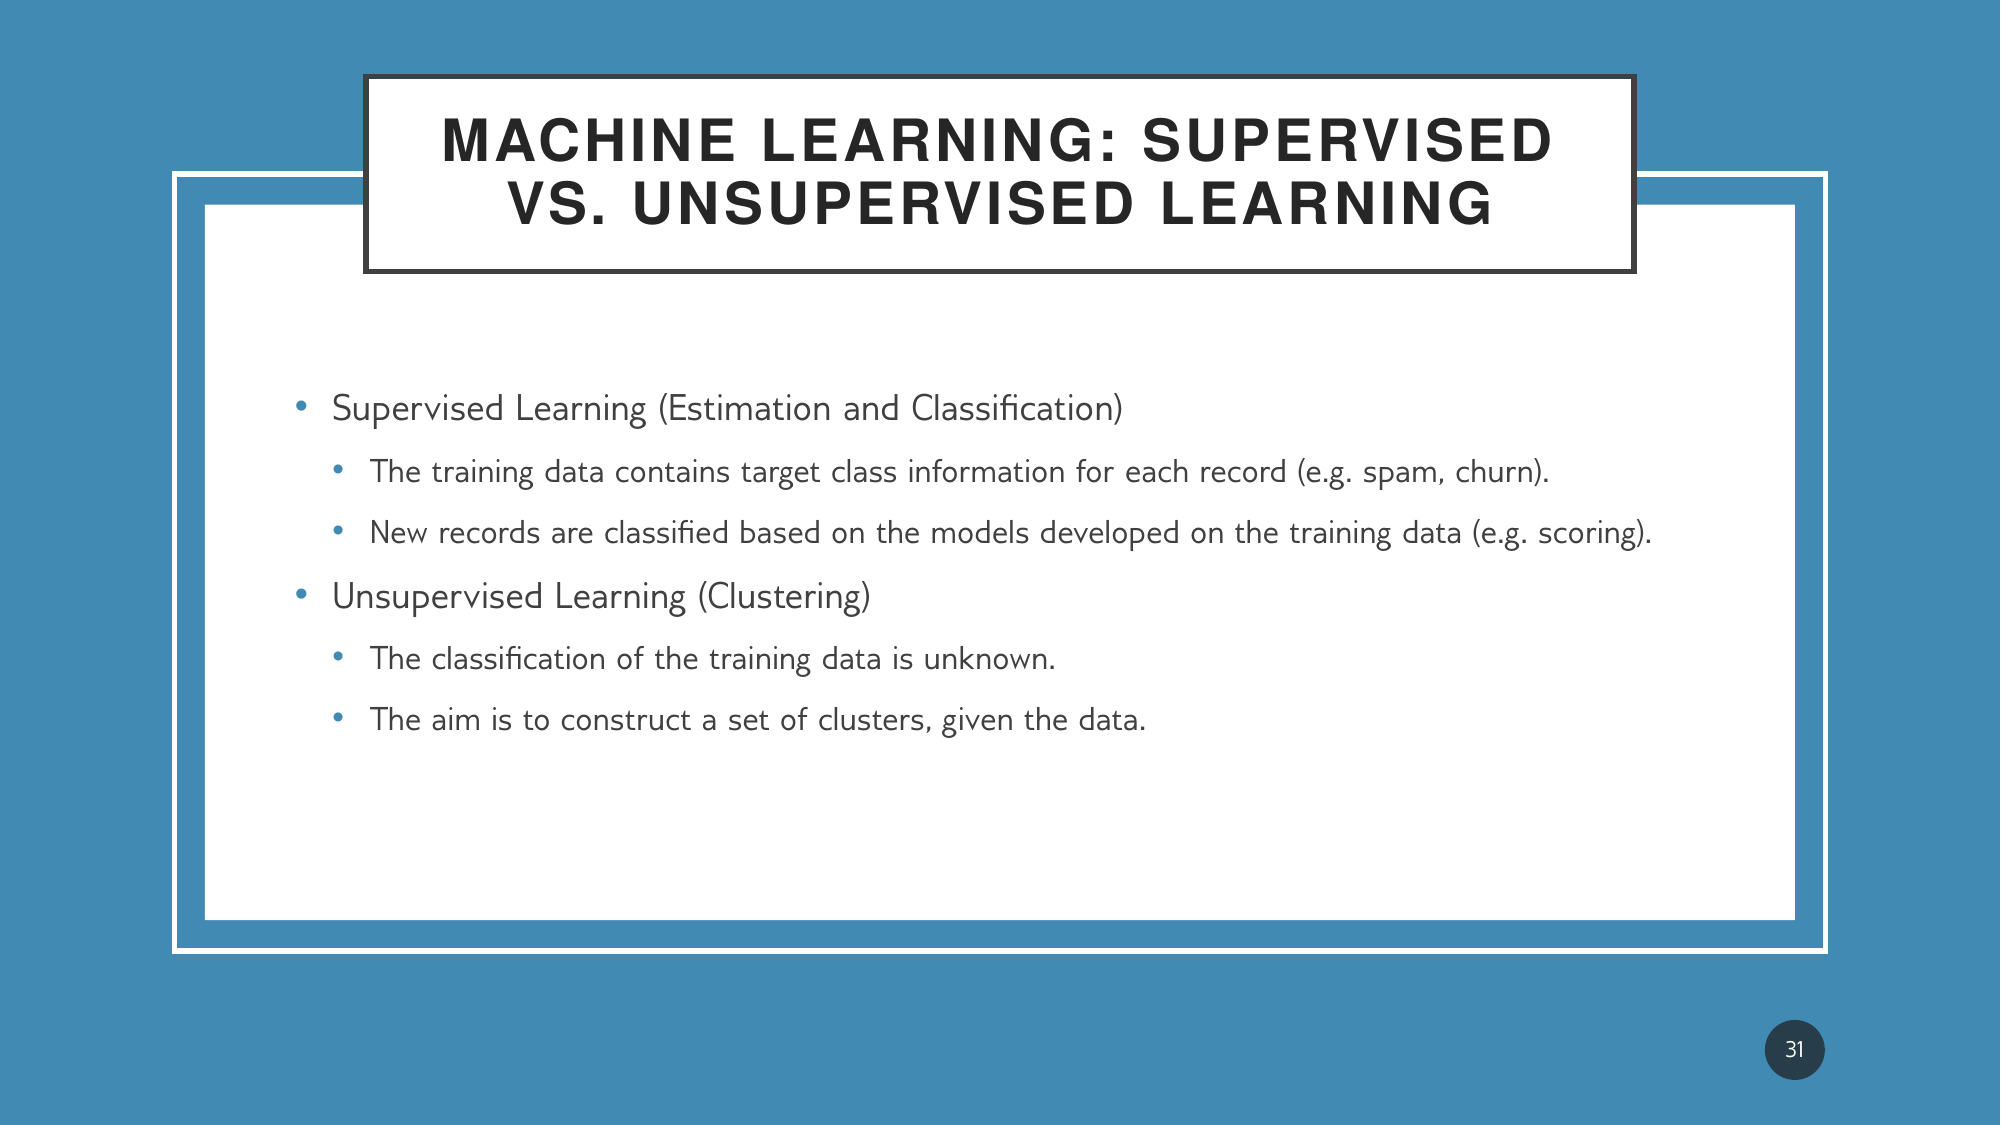

# Machine Learning: Supervised vs. Unsupervised Learning

Supervised Learning (Estimation and Classification)
The training data contains target class information for each record (e.g. spam, churn).
New records are classified based on the models developed on the training data (e.g. scoring).
Unsupervised Learning (Clustering)
The classification of the training data is unknown.
The aim is to construct a set of clusters, given the data.
31